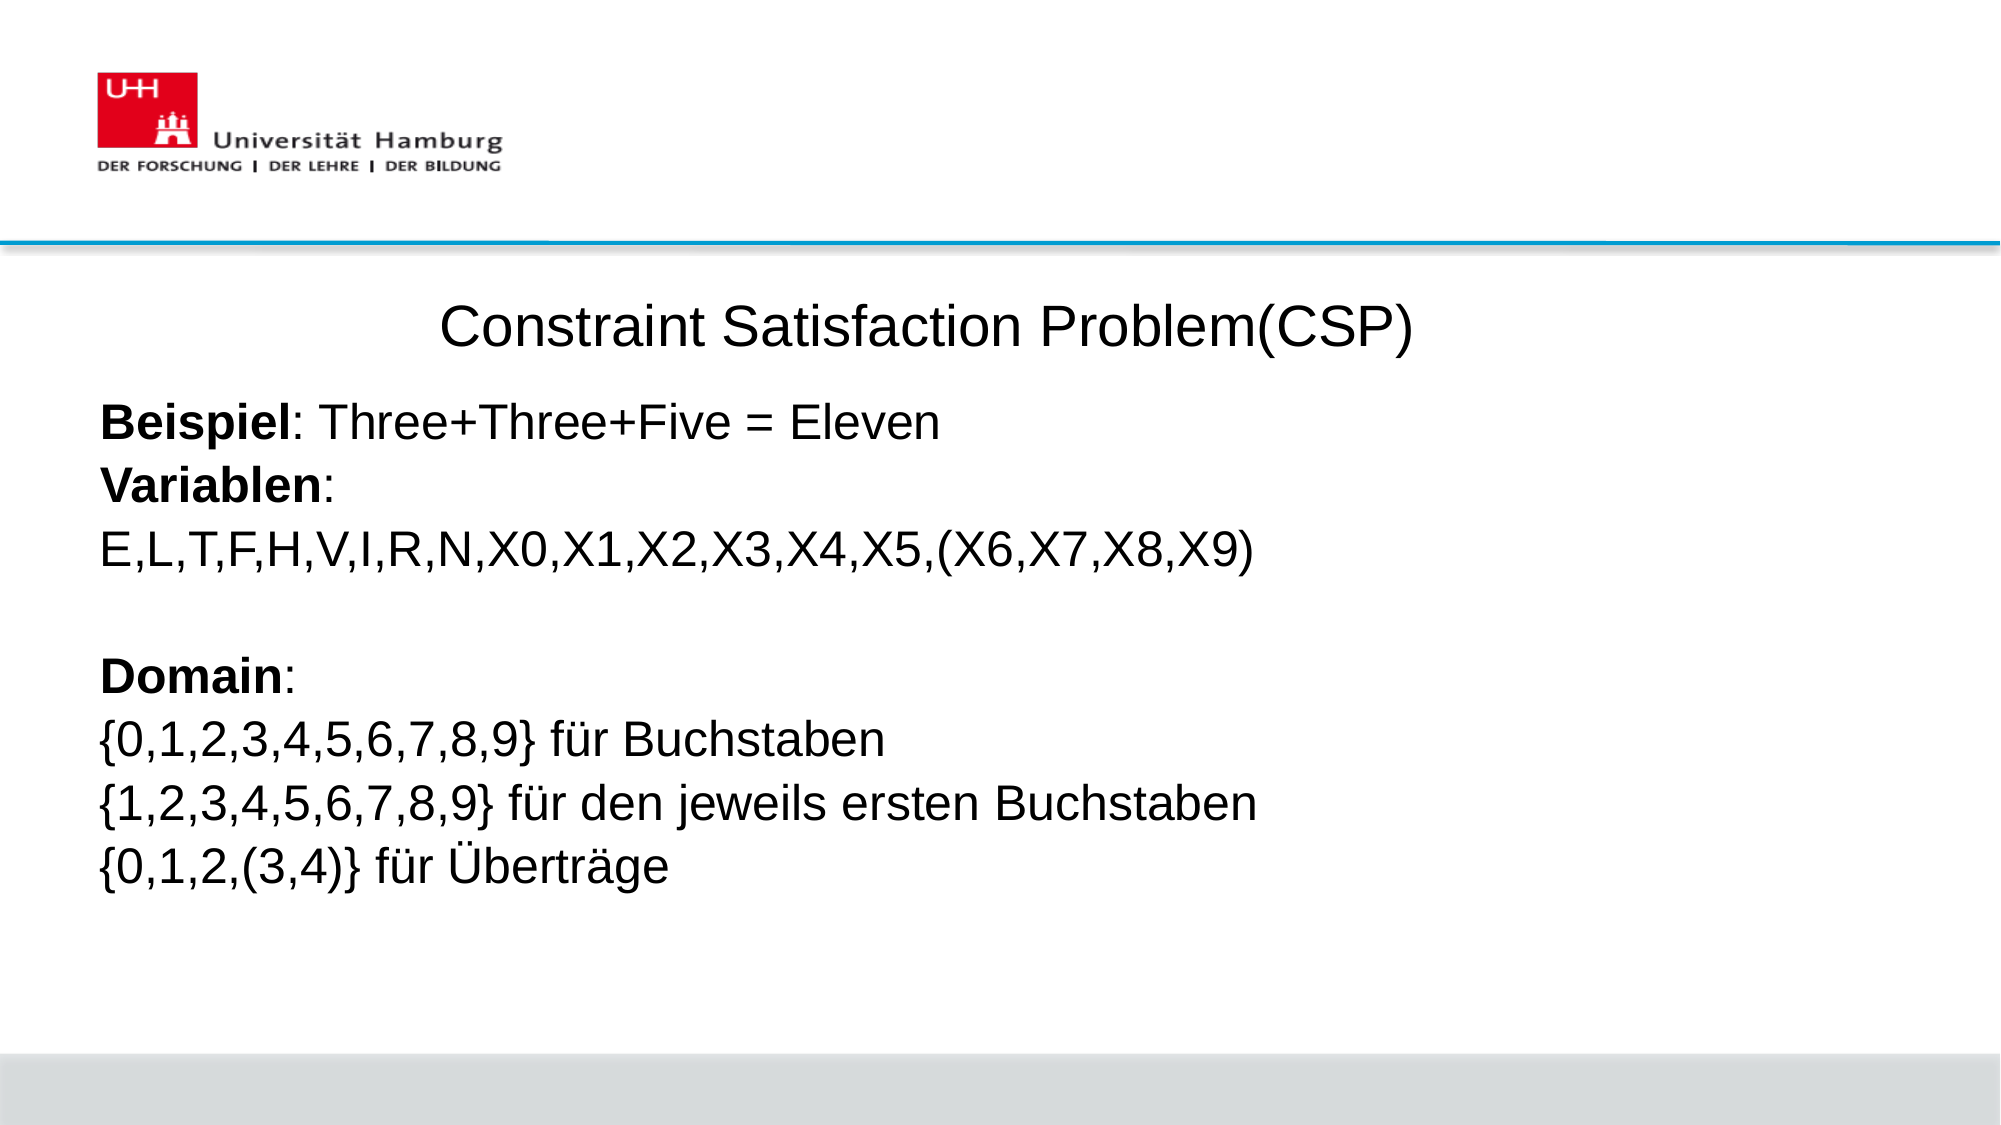

Constraint Satisfaction Problem(CSP)
Beispiel: Three+Three+Five = Eleven
Variablen:
E,L,T,F,H,V,I,R,N,X0,X1,X2,X3,X4,X5,(X6,X7,X8,X9)

Domain:
{0,1,2,3,4,5,6,7,8,9} für Buchstaben
{1,2,3,4,5,6,7,8,9} für den jeweils ersten Buchstaben
{0,1,2,(3,4)} für Überträge